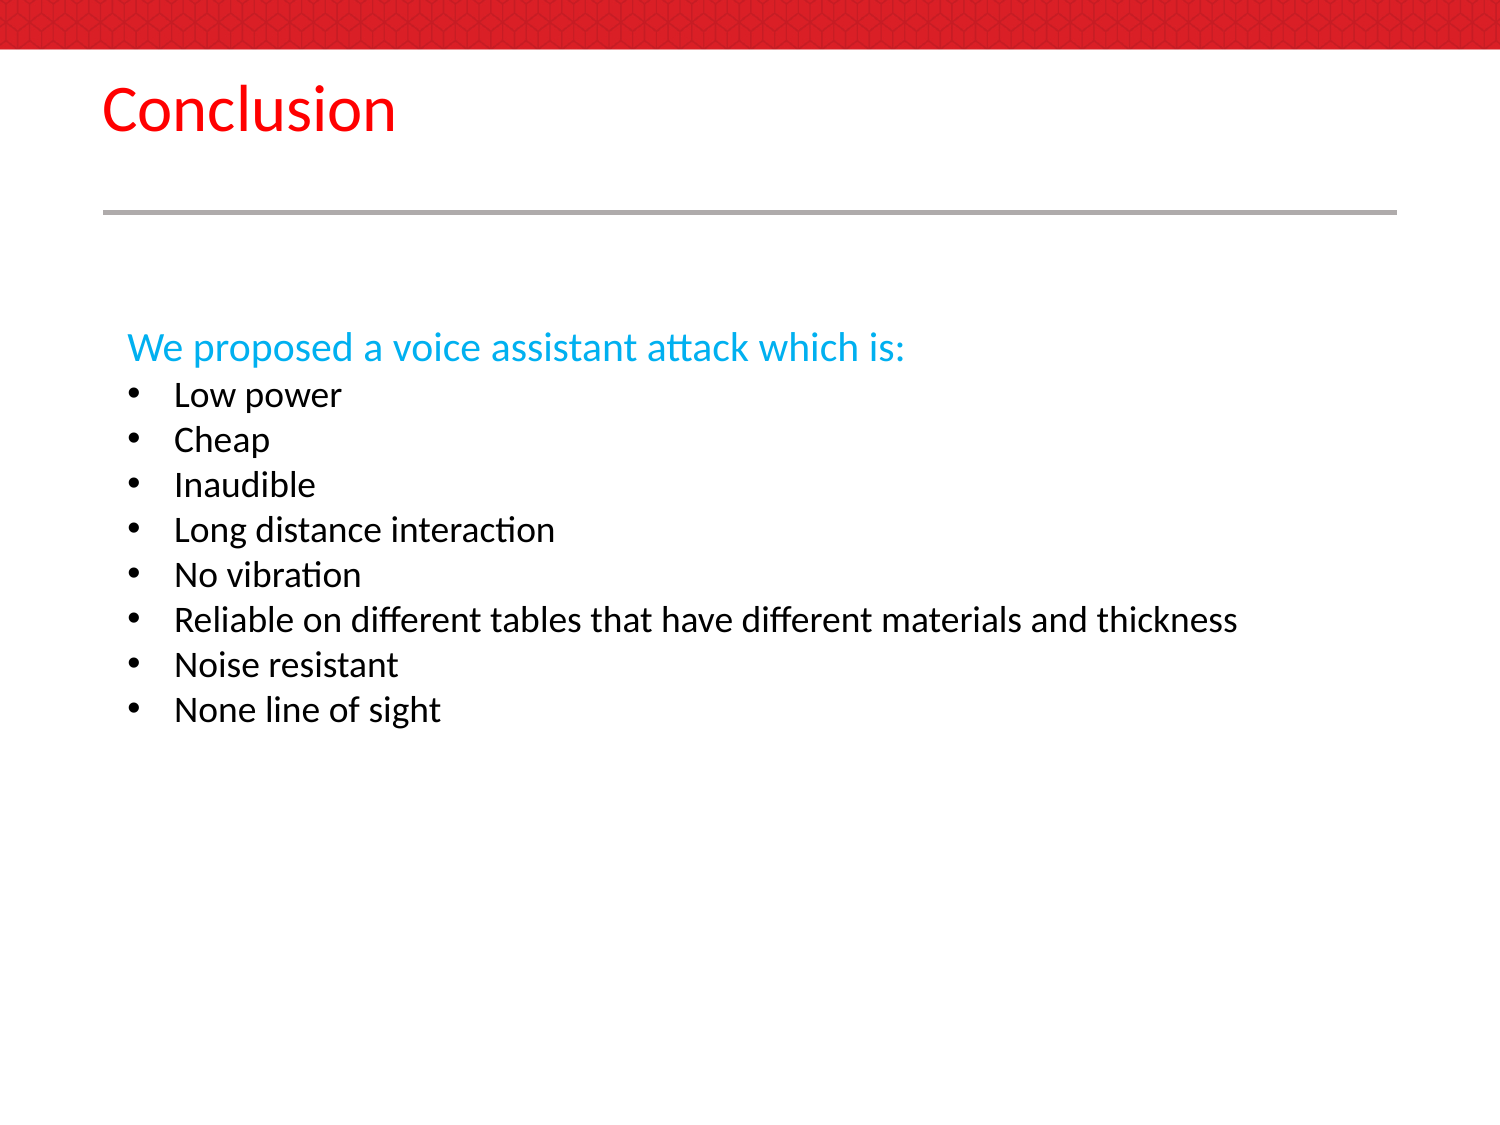

# Conclusion
We proposed a voice assistant attack which is:
Low power
Cheap
Inaudible
Long distance interaction
No vibration
Reliable on different tables that have different materials and thickness
Noise resistant
None line of sight